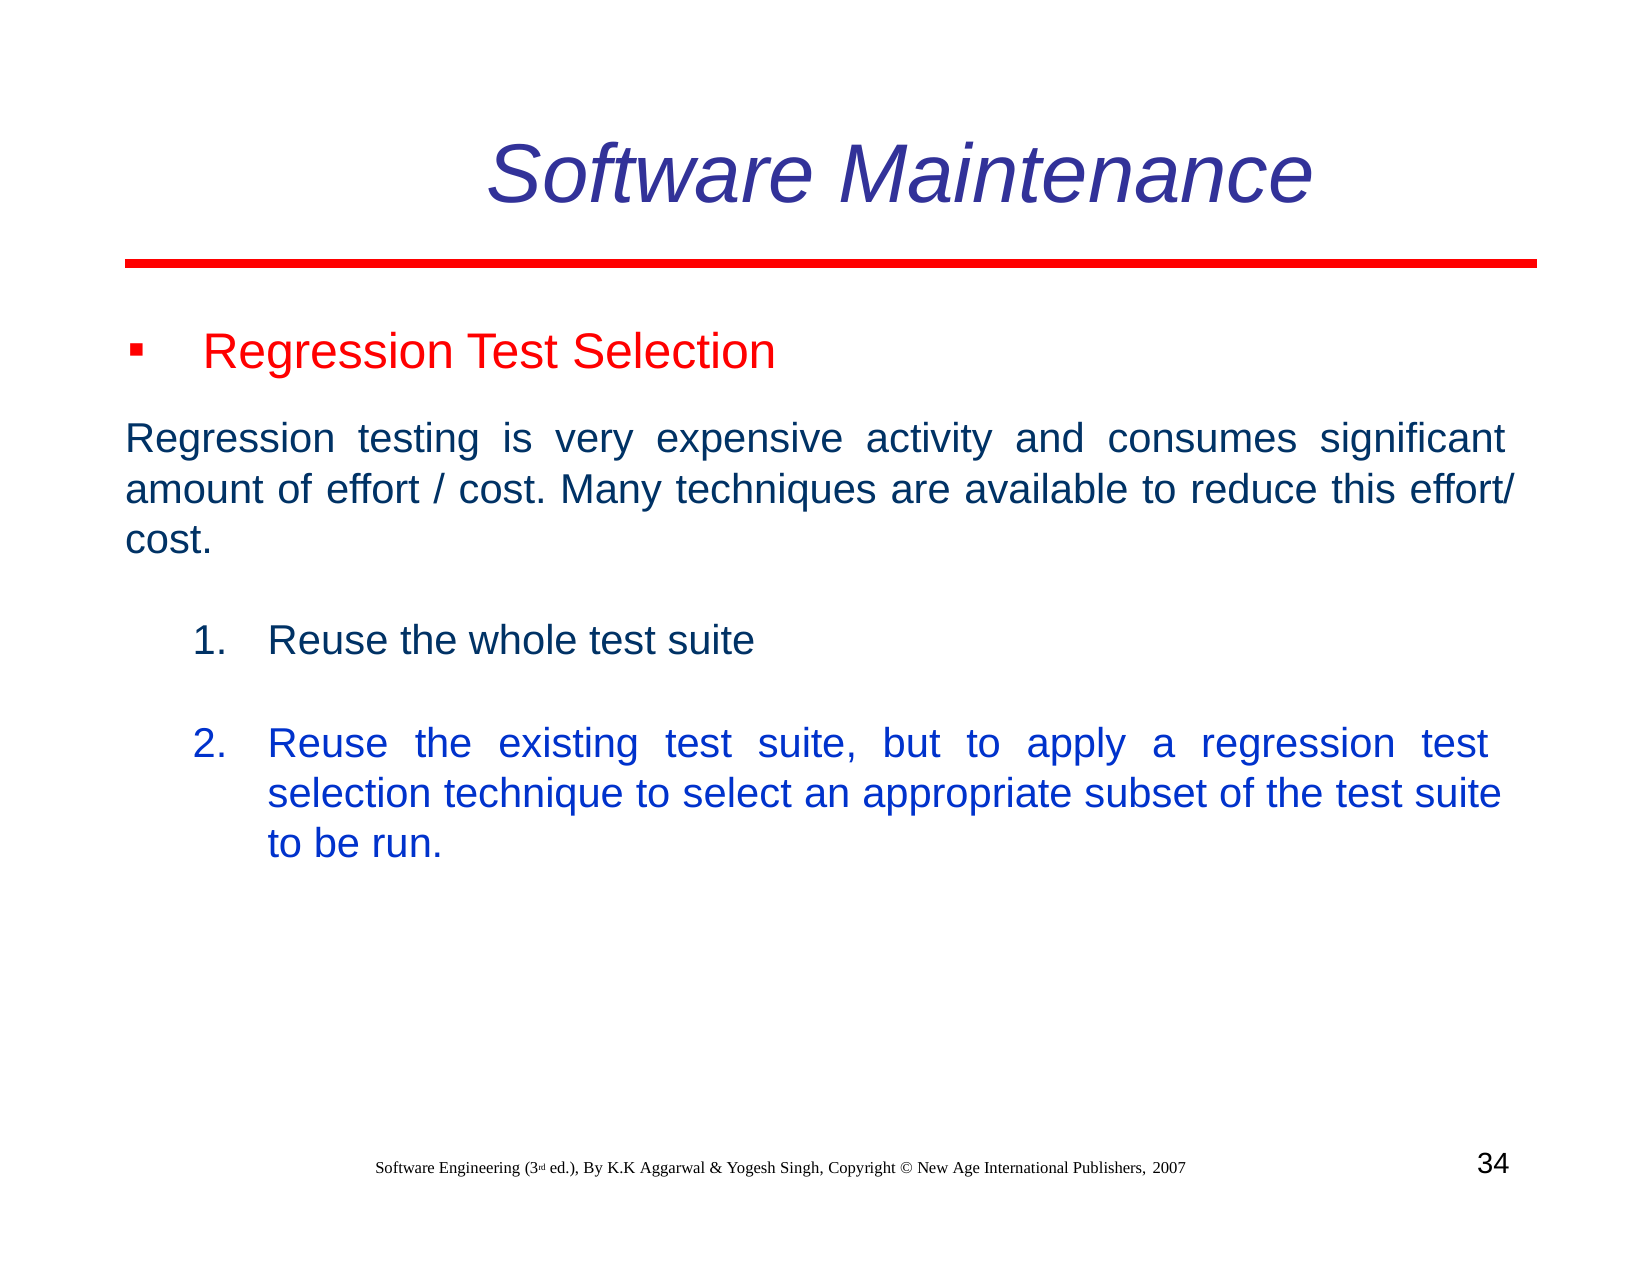

# Software Maintenance

Regression Test Selection
Regression testing is very expensive activity and consumes significant  amount of effort / cost. Many techniques are available to reduce this effort/  cost.

Reuse the whole test suite

Reuse the existing test suite, but to apply a regression test  selection technique to select an appropriate subset of the test suite  to be run.
34
Software Engineering (3rd  ed.), By K.K Aggarwal & Yogesh Singh, Copyright © New Age International Publishers, 2007